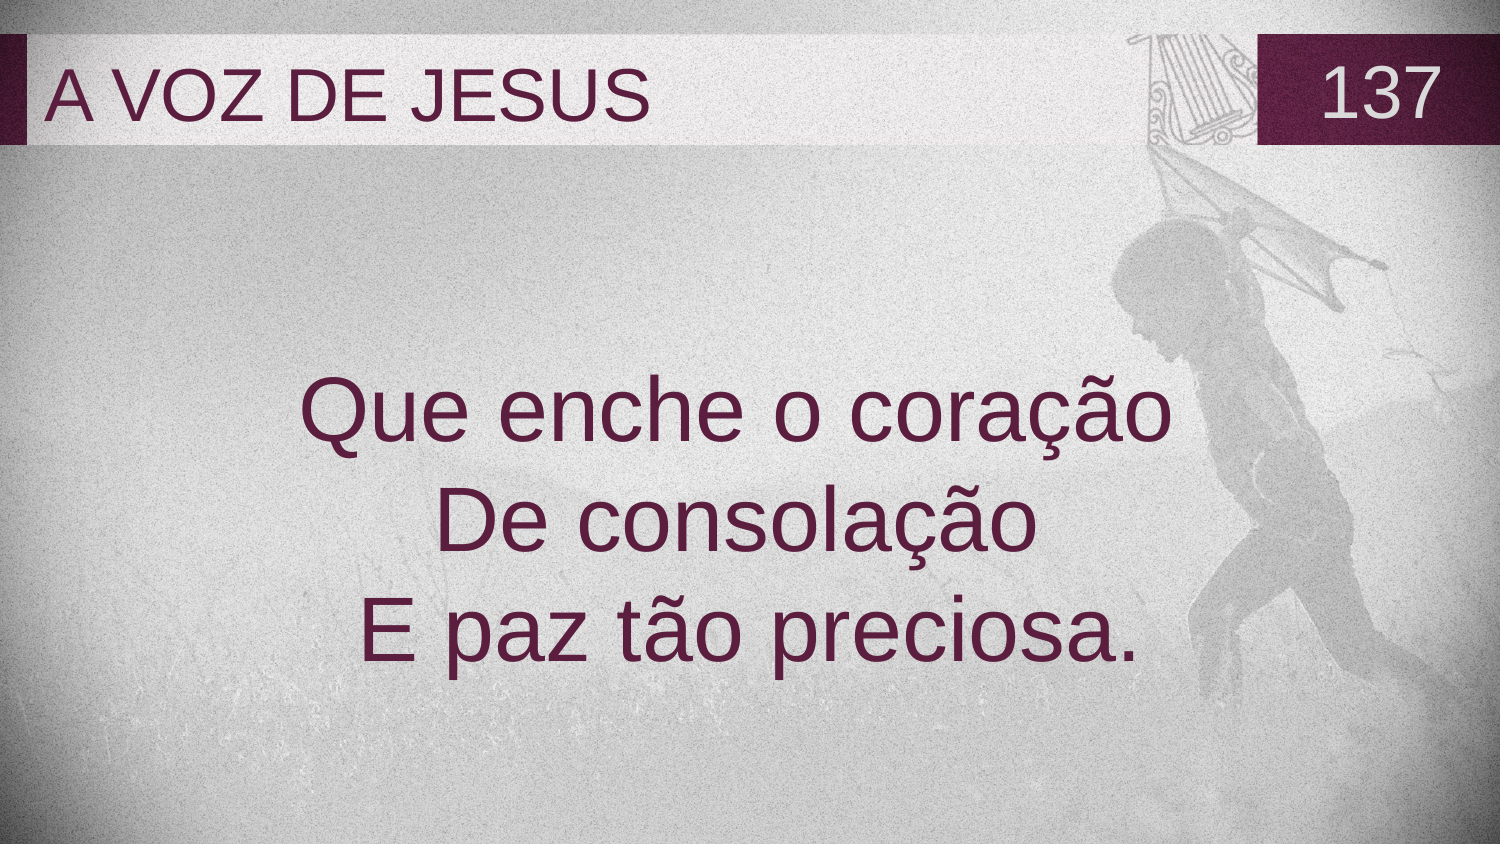

# A VOZ DE JESUS
137
Que enche o coração
De consolação
E paz tão preciosa.